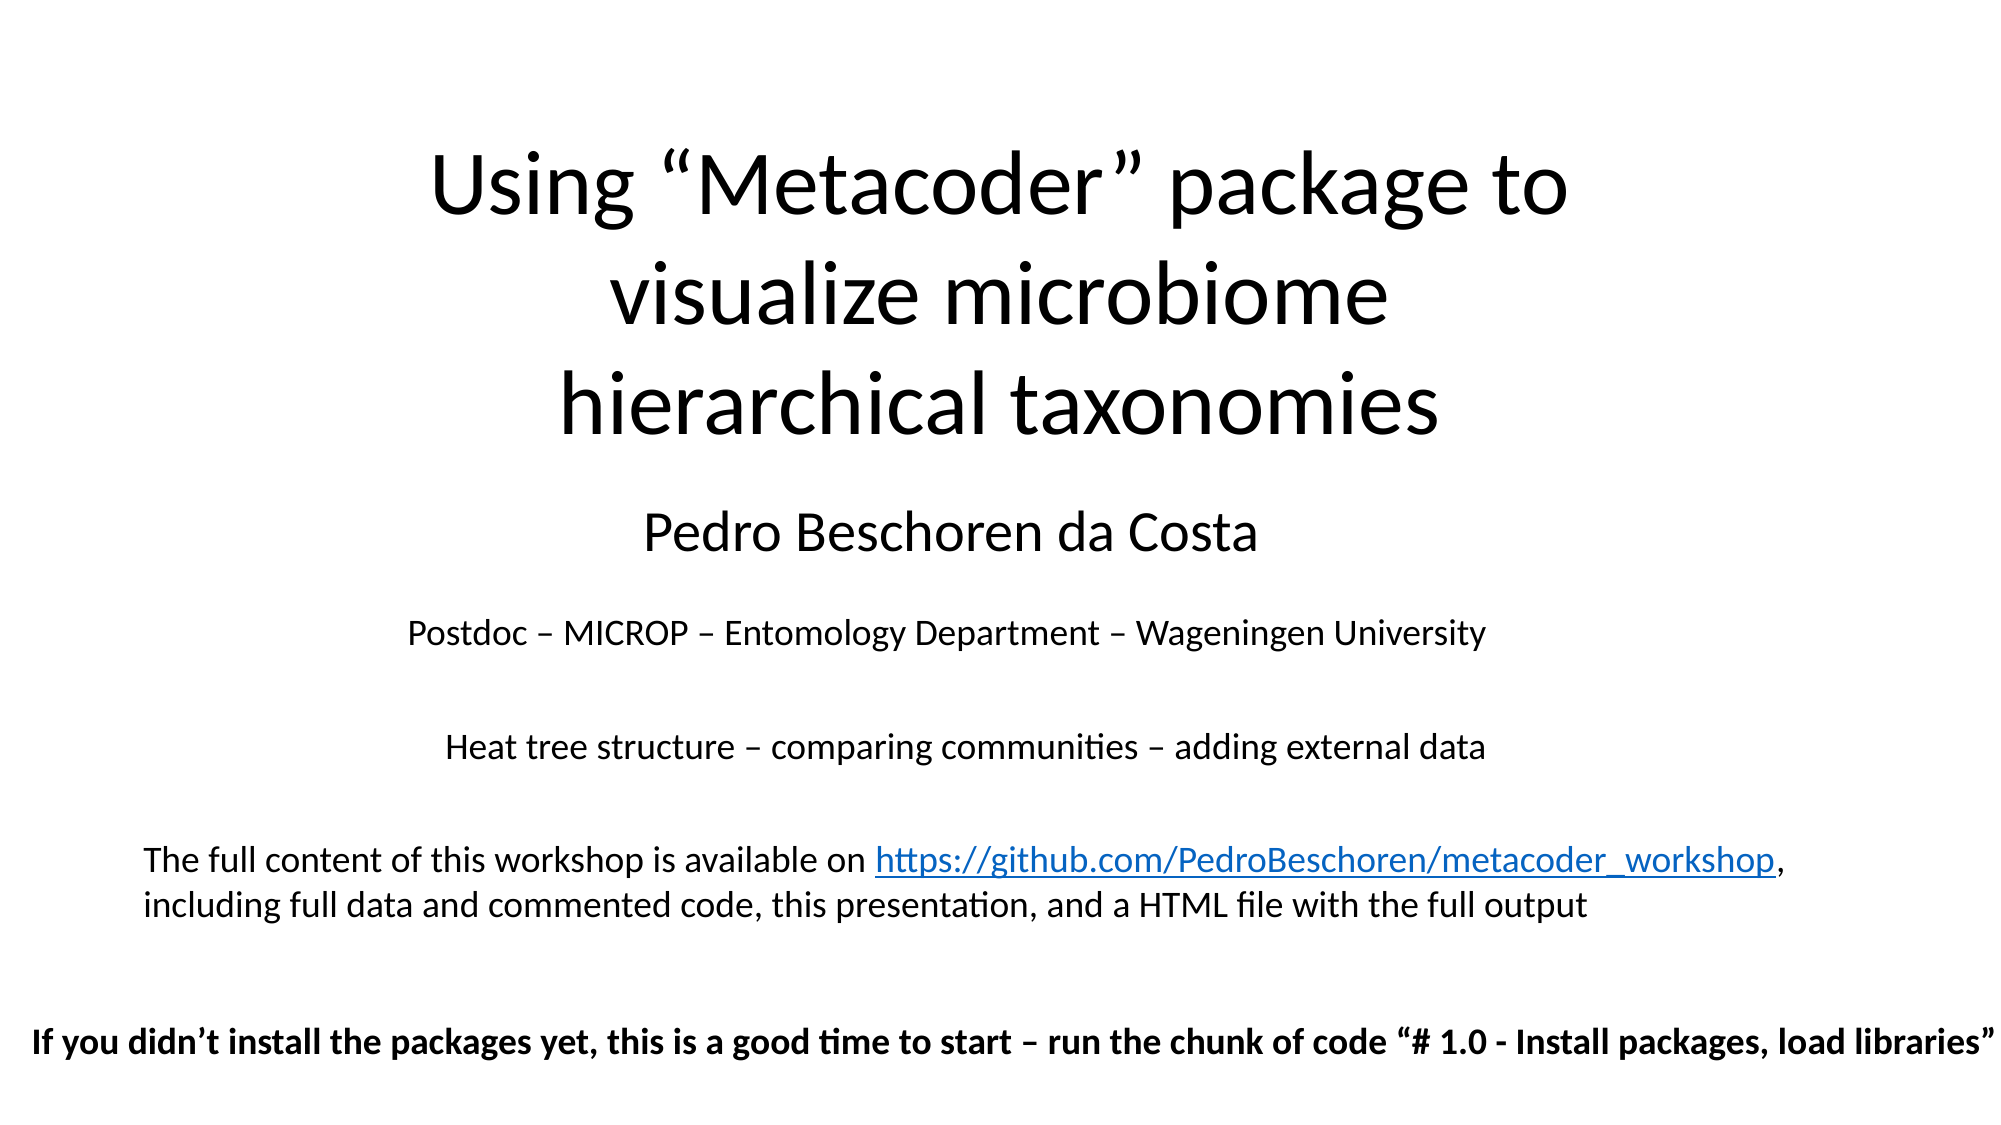

Using “Metacoder” package to visualize microbiome hierarchical taxonomies
Pedro Beschoren da Costa

Postdoc – MICROP – Entomology Department – Wageningen University
Heat tree structure – comparing communities – adding external data
The full content of this workshop is available on https://github.com/PedroBeschoren/metacoder_workshop, including full data and commented code, this presentation, and a HTML file with the full output
If you didn’t install the packages yet, this is a good time to start – run the chunk of code “# 1.0 - Install packages, load libraries”